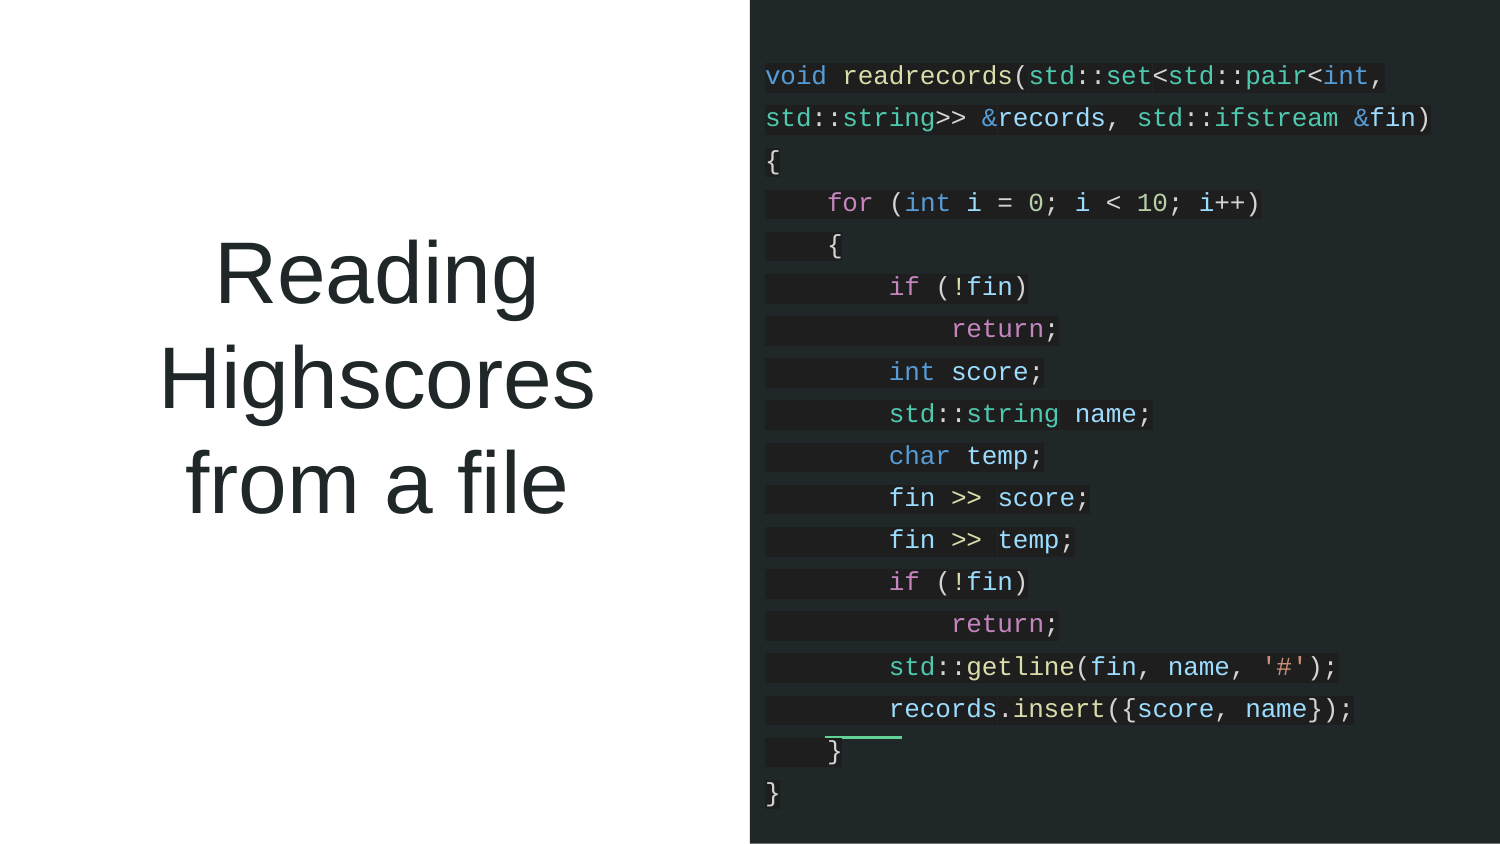

void readrecords(std::set<std::pair<int, std::string>> &records, std::ifstream &fin)
{
    for (int i = 0; i < 10; i++)
    {
        if (!fin)
            return;
        int score;
        std::string name;
        char temp;
        fin >> score;
        fin >> temp;
        if (!fin)
            return;
        std::getline(fin, name, '#');
        records.insert({score, name});
    }
}
# Reading Highscores from a file